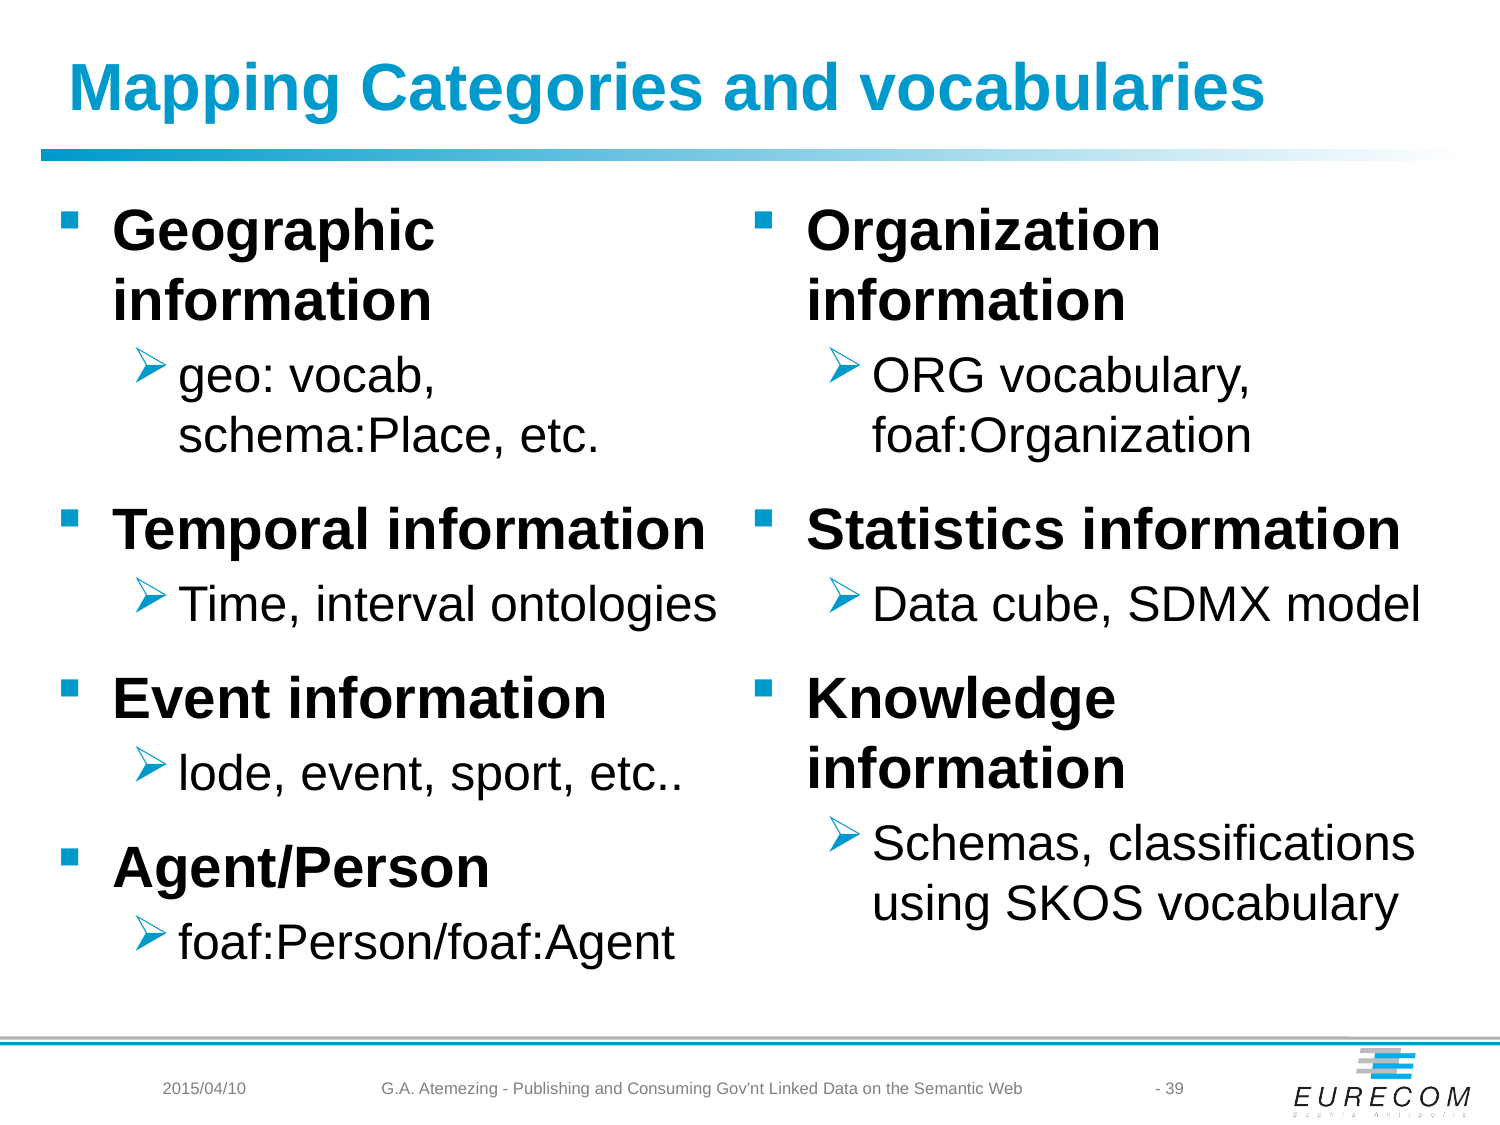

# Mapping Categories and vocabularies
Geographic information
geo: vocab, schema:Place, etc.
Temporal information
Time, interval ontologies
Event information
lode, event, sport, etc..
Agent/Person
foaf:Person/foaf:Agent
Organization information
ORG vocabulary, foaf:Organization
Statistics information
Data cube, SDMX model
Knowledge information
Schemas, classifications using SKOS vocabulary

2015/04/10
G.A. Atemezing - Publishing and Consuming Gov'nt Linked Data on the Semantic Web
- 39